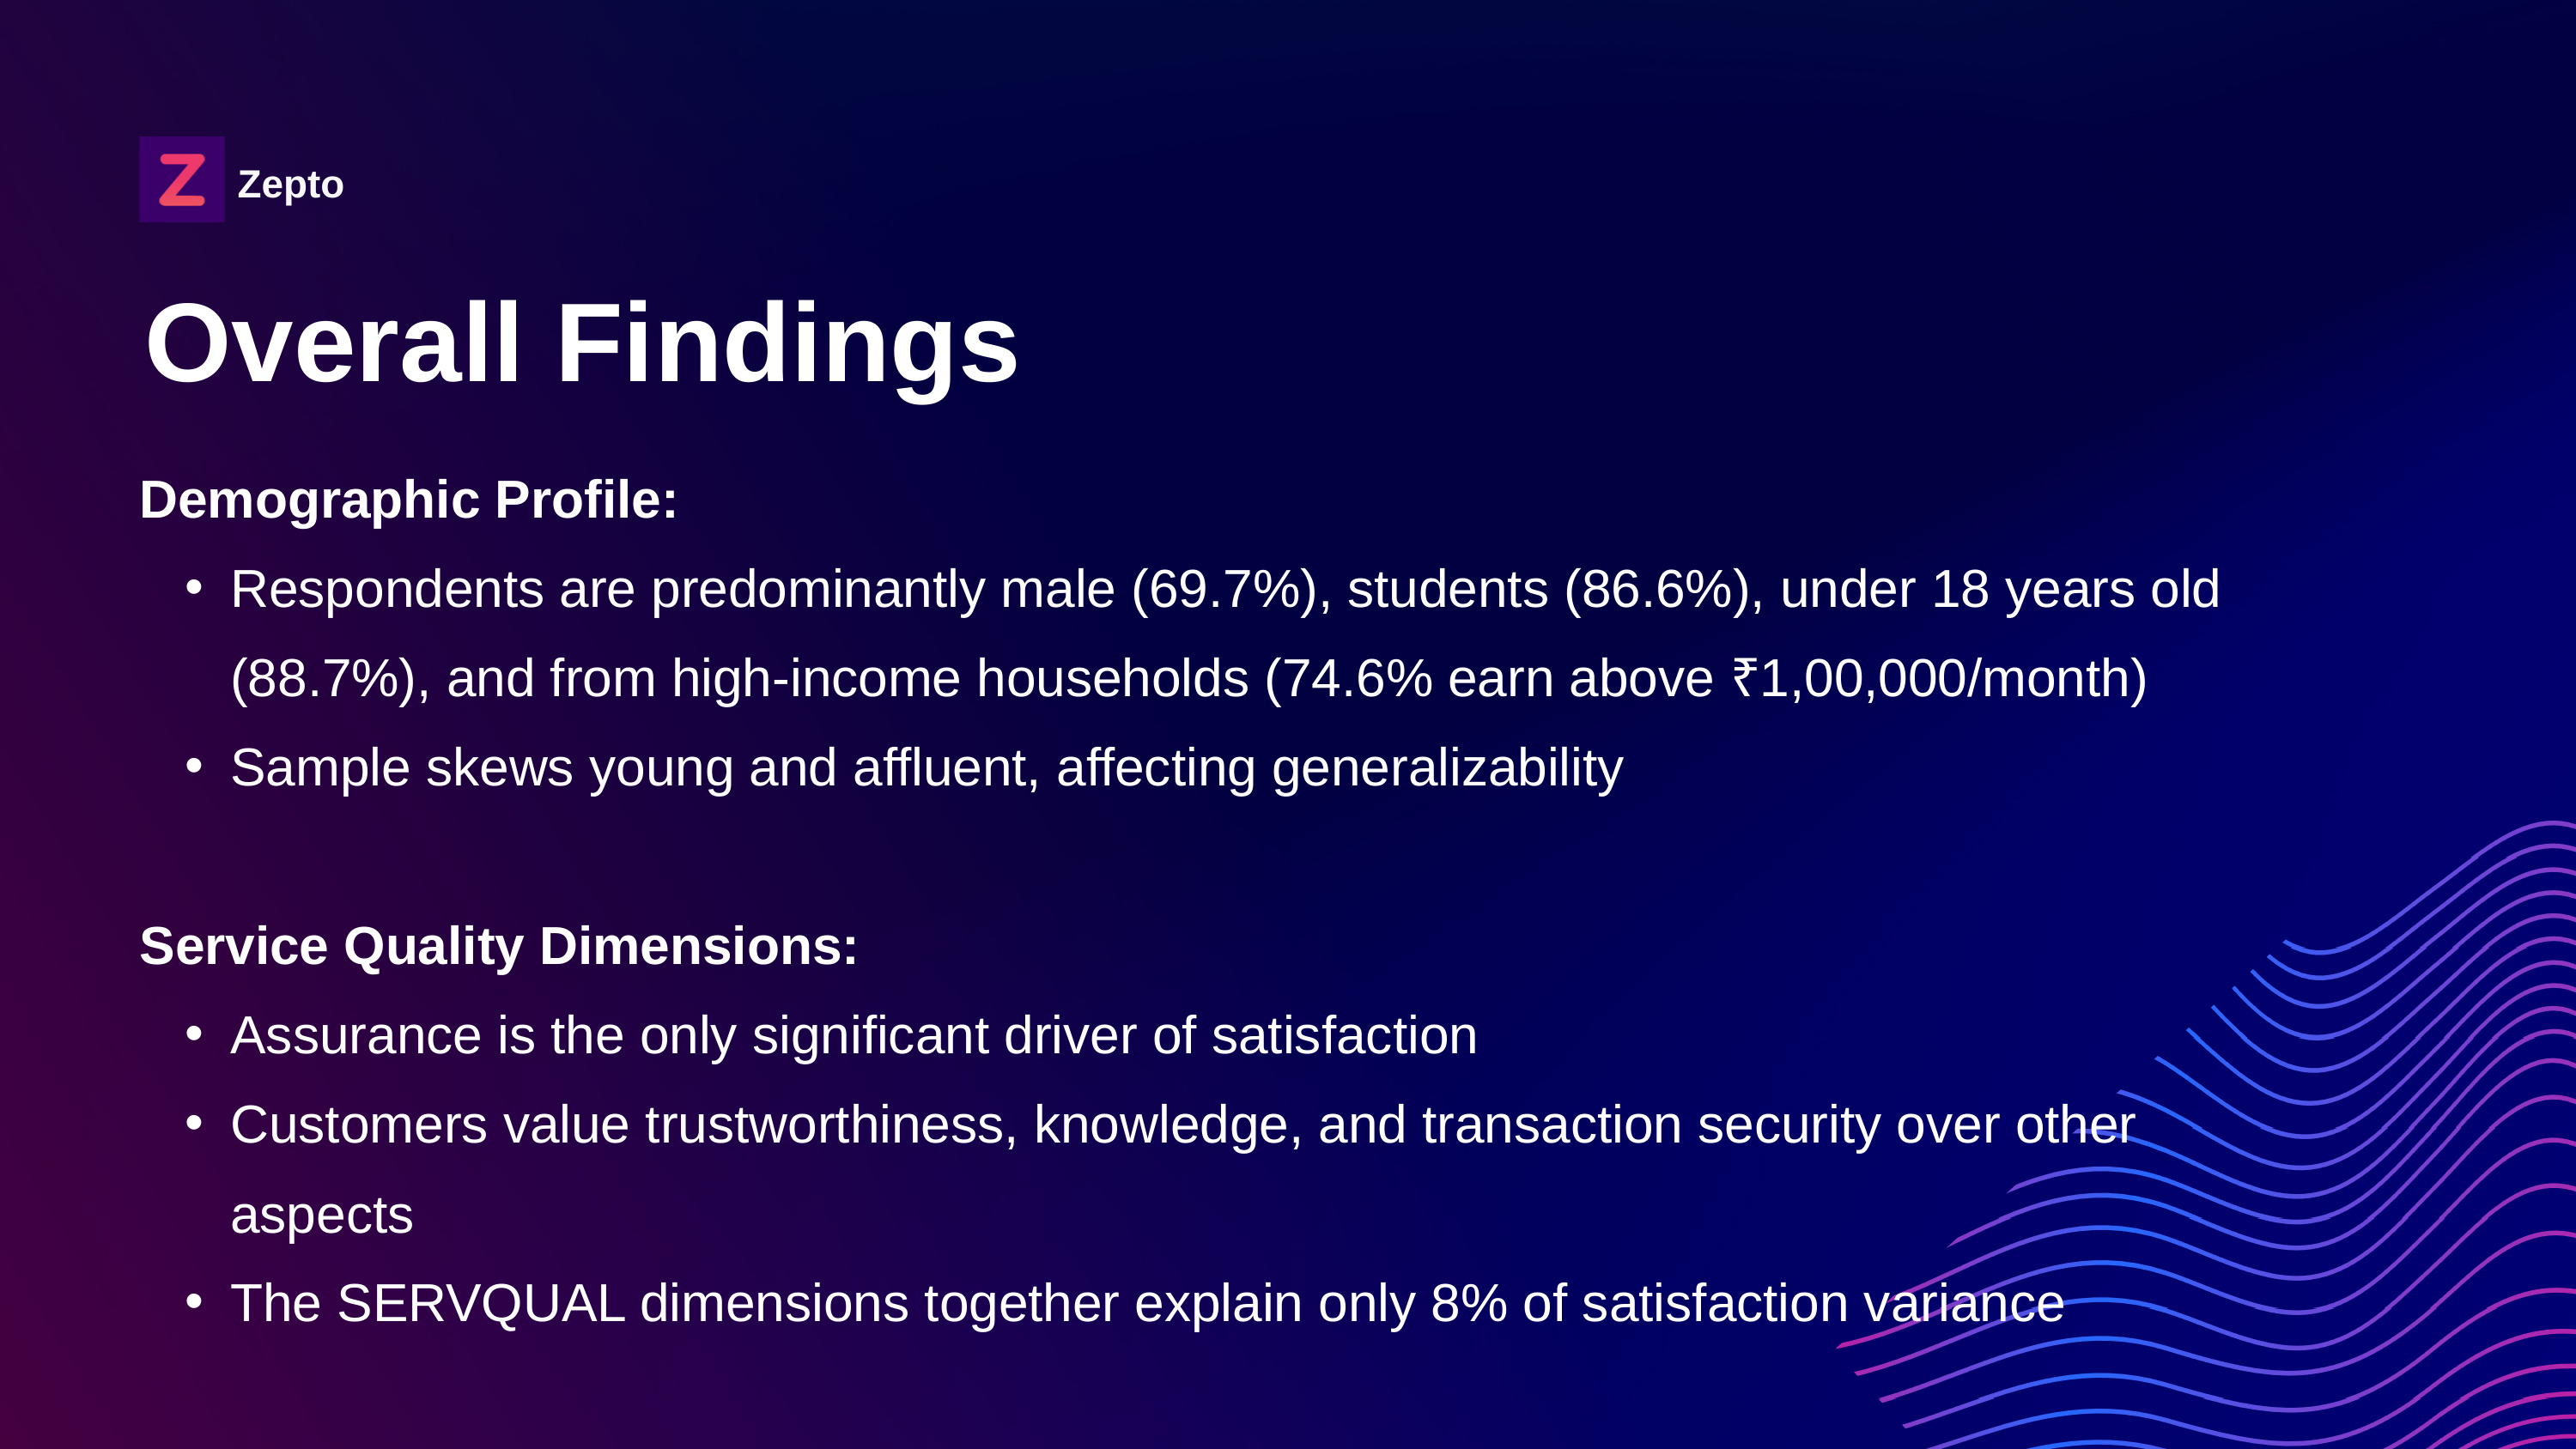

Zepto
Overall Findings
Demographic Profile:
Respondents are predominantly male (69.7%), students (86.6%), under 18 years old (88.7%), and from high-income households (74.6% earn above ₹1,00,000/month)
Sample skews young and affluent, affecting generalizability

Service Quality Dimensions:
Assurance is the only significant driver of satisfaction
Customers value trustworthiness, knowledge, and transaction security over other aspects
The SERVQUAL dimensions together explain only 8% of satisfaction variance